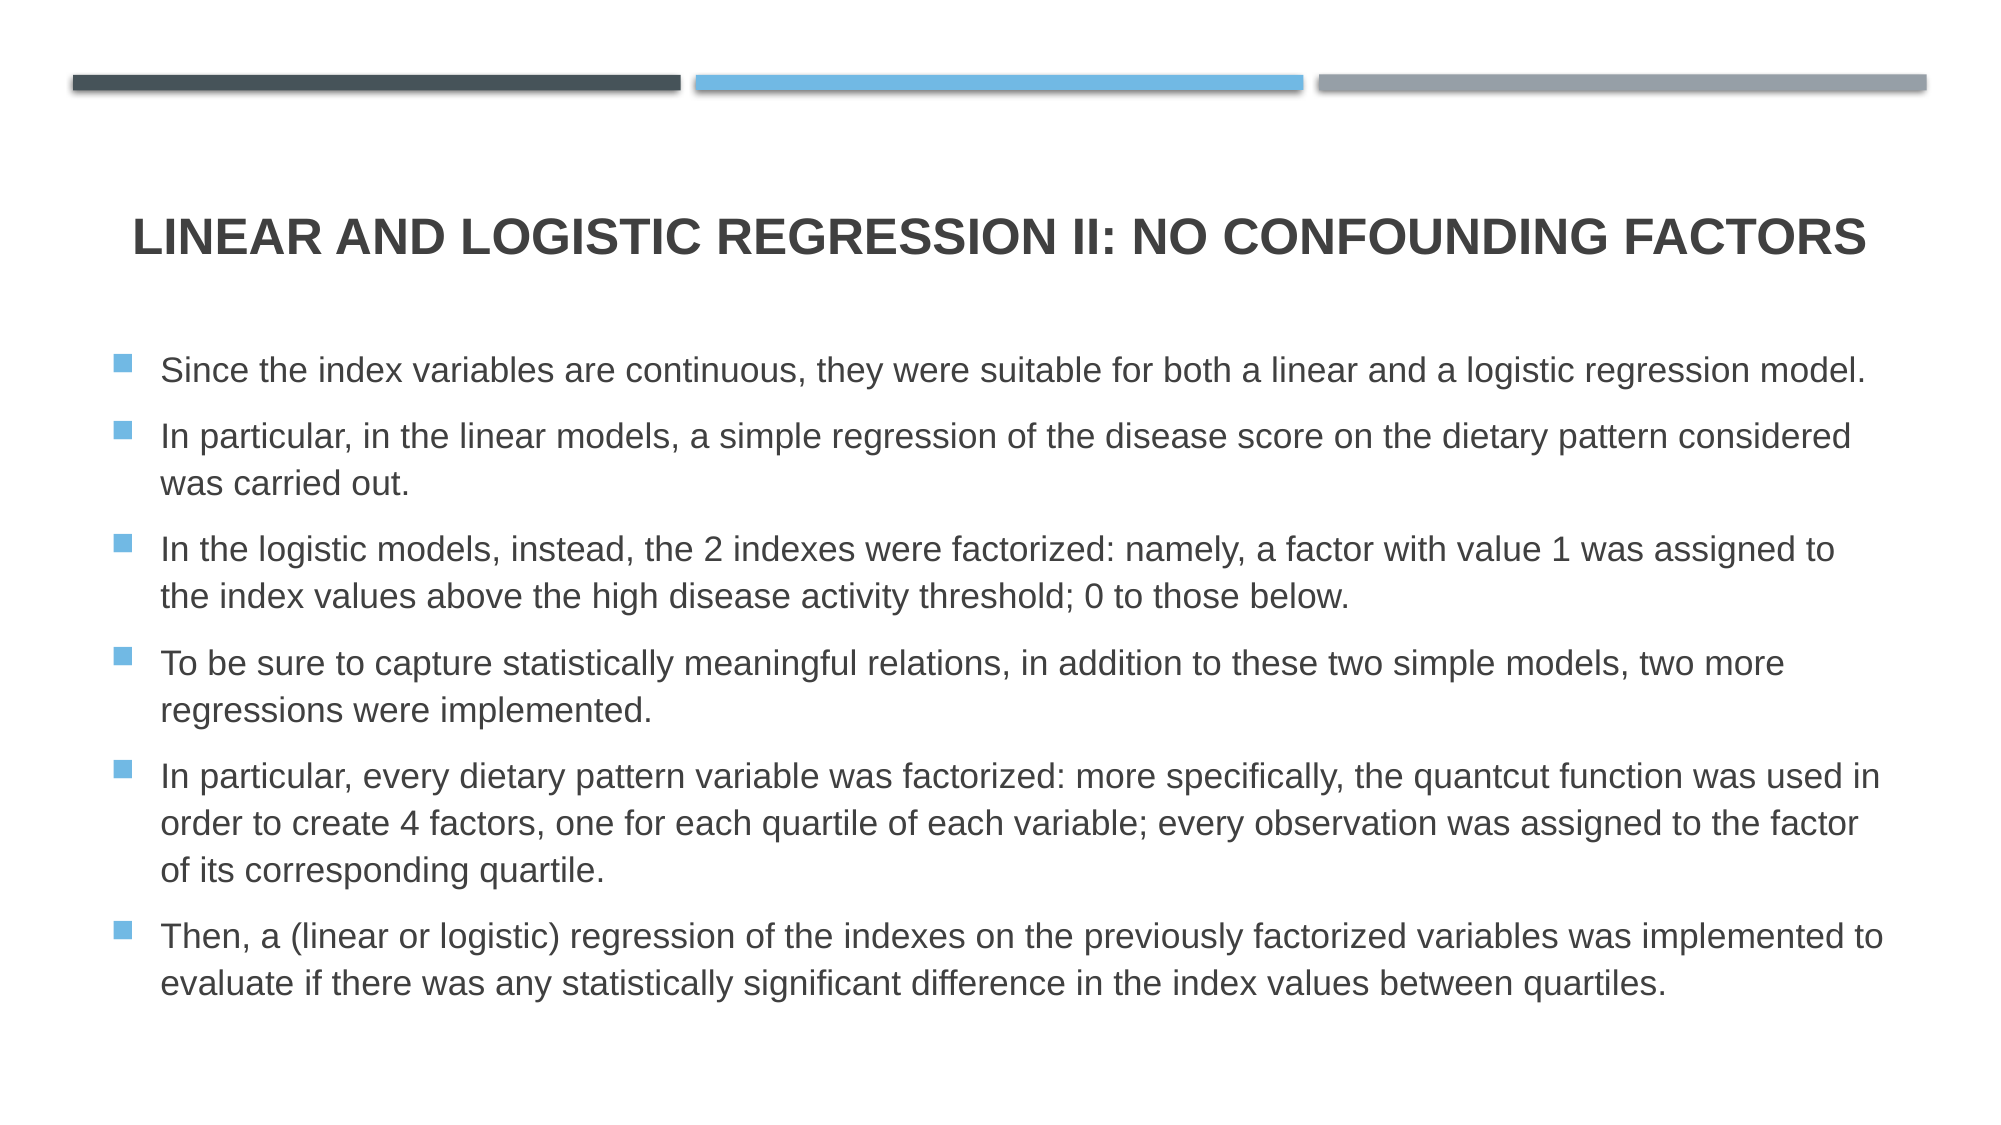

# LINEAR AND LOGISTIC REGRESSION II: NO CONFOUNDING FACTORS
Since the index variables are continuous, they were suitable for both a linear and a logistic regression model.
In particular, in the linear models, a simple regression of the disease score on the dietary pattern considered was carried out.
In the logistic models, instead, the 2 indexes were factorized: namely, a factor with value 1 was assigned to the index values above the high disease activity threshold; 0 to those below.
To be sure to capture statistically meaningful relations, in addition to these two simple models, two more regressions were implemented.
In particular, every dietary pattern variable was factorized: more specifically, the quantcut function was used in order to create 4 factors, one for each quartile of each variable; every observation was assigned to the factor of its corresponding quartile.
Then, a (linear or logistic) regression of the indexes on the previously factorized variables was implemented to evaluate if there was any statistically significant difference in the index values between quartiles.